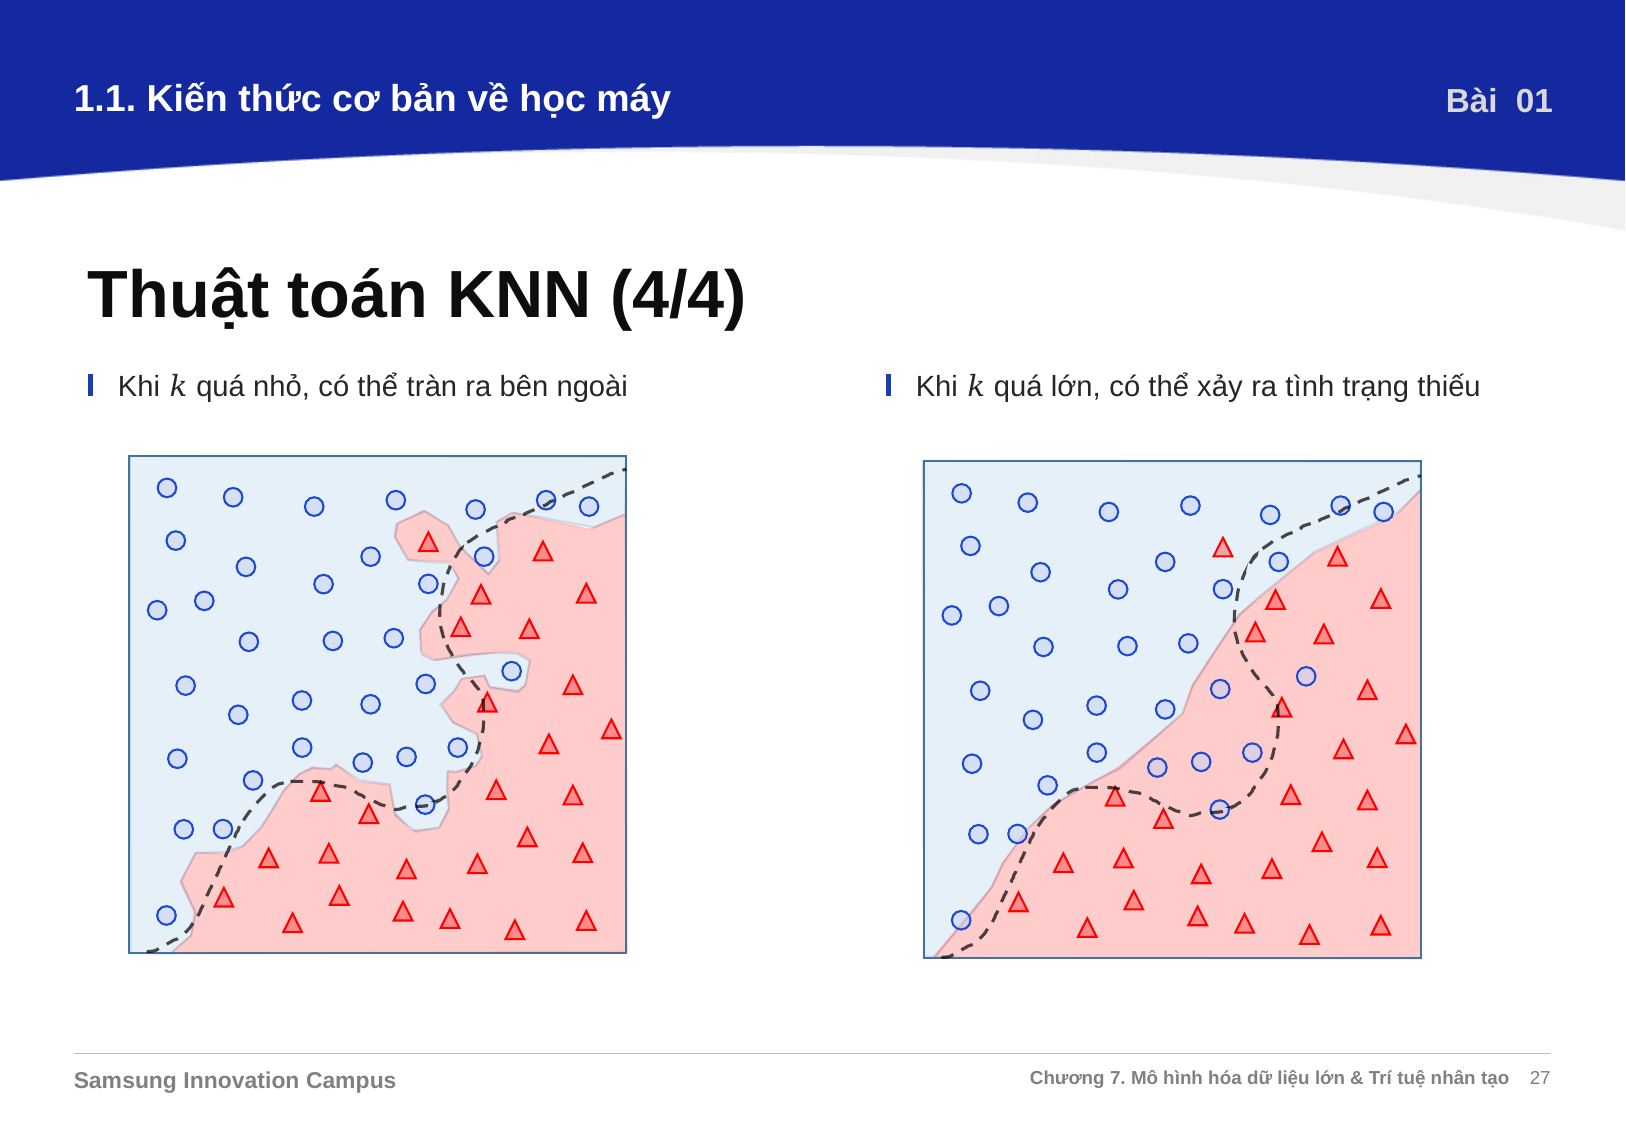

1.1. Kiến thức cơ bản về học máy
Bài  01

Thuật toán KNN (4/4)
Khi 𝑘 quá nhỏ, có thể tràn ra bên ngoài
Khi 𝑘 quá lớn, có thể xảy ra tình trạng thiếu